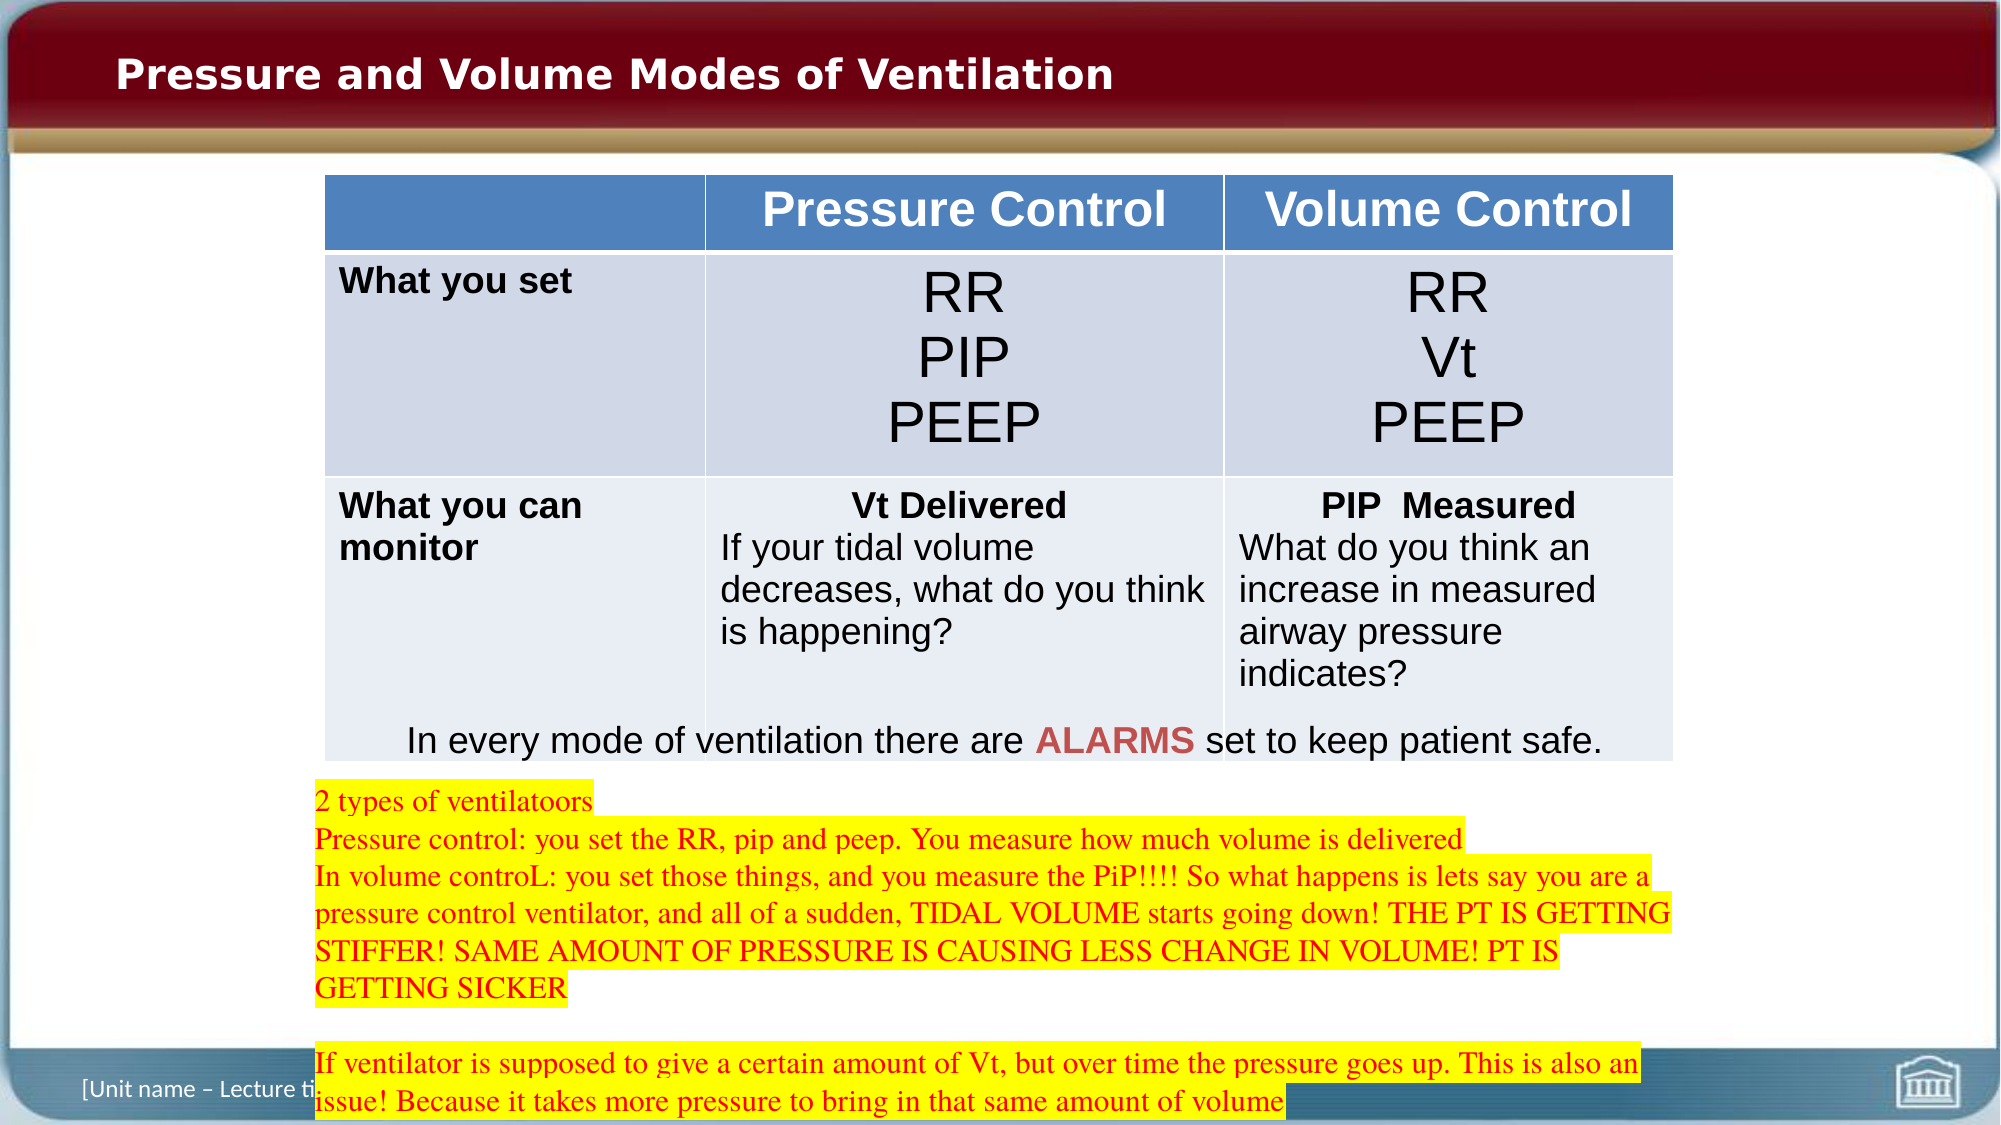

# Pressure and Volume Modes of Ventilation
|  | Pressure Control | Volume Control |
| --- | --- | --- |
| What you set | RR PIP PEEP | RR Vt PEEP |
| What you can monitor | Vt Delivered If your tidal volume decreases, what do you think is happening? | PIP Measured What do you think an increase in measured airway pressure indicates? |
In every mode of ventilation there are ALARMS set to keep patient safe.
2 types of ventilatoors
Pressure control: you set the RR, pip and peep. You measure how much volume is delivered
In volume controL: you set those things, and you measure the PiP!!!! So what happens is lets say you are a pressure control ventilator, and all of a sudden, TIDAL VOLUME starts going down! THE PT IS GETTING STIFFER! SAME AMOUNT OF PRESSURE IS CAUSING LESS CHANGE IN VOLUME! PT IS GETTING SICKER

If ventilator is supposed to give a certain amount of Vt, but over time the pressure goes up. This is also an issue! Because it takes more pressure to bring in that same amount of volume
[Unit name – Lecture title – Prof name]